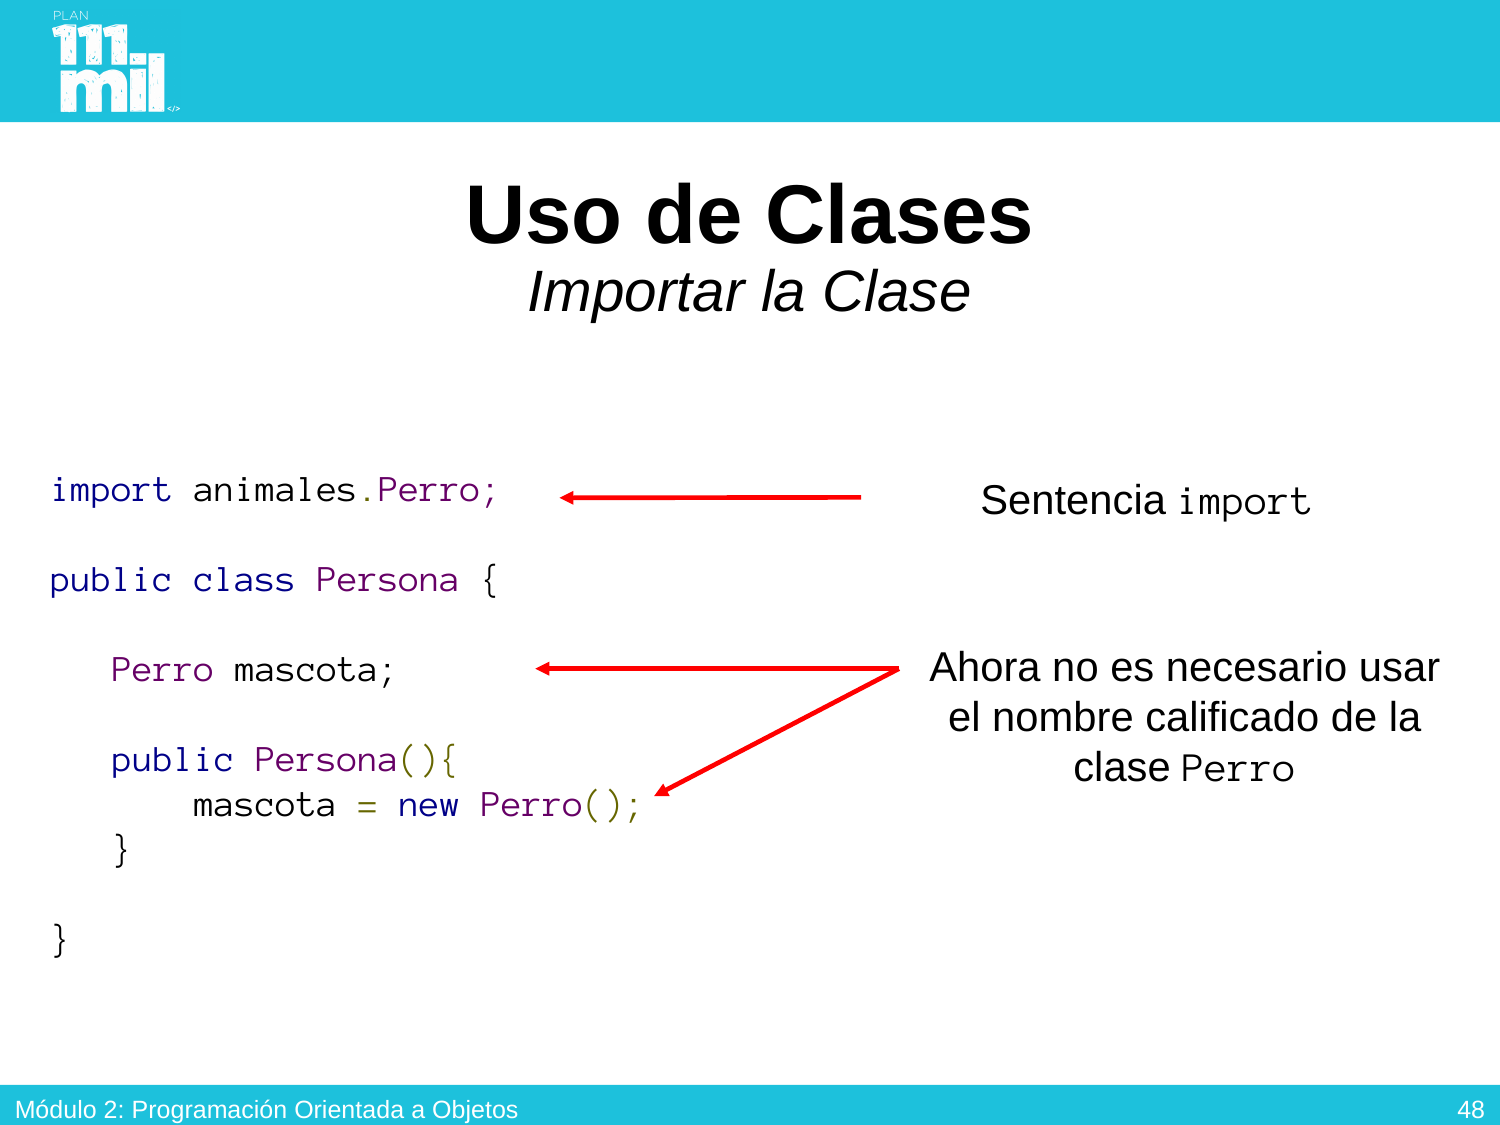

# Uso de Clases Importar la Clase
import animales.Perro;

public class Persona {

   Perro mascota;

   public Persona(){
       mascota = new Perro();
   }

}
Sentencia import
Ahora no es necesario usar el nombre calificado de la clase Perro
48
Módulo 2: Programación Orientada a Objetos